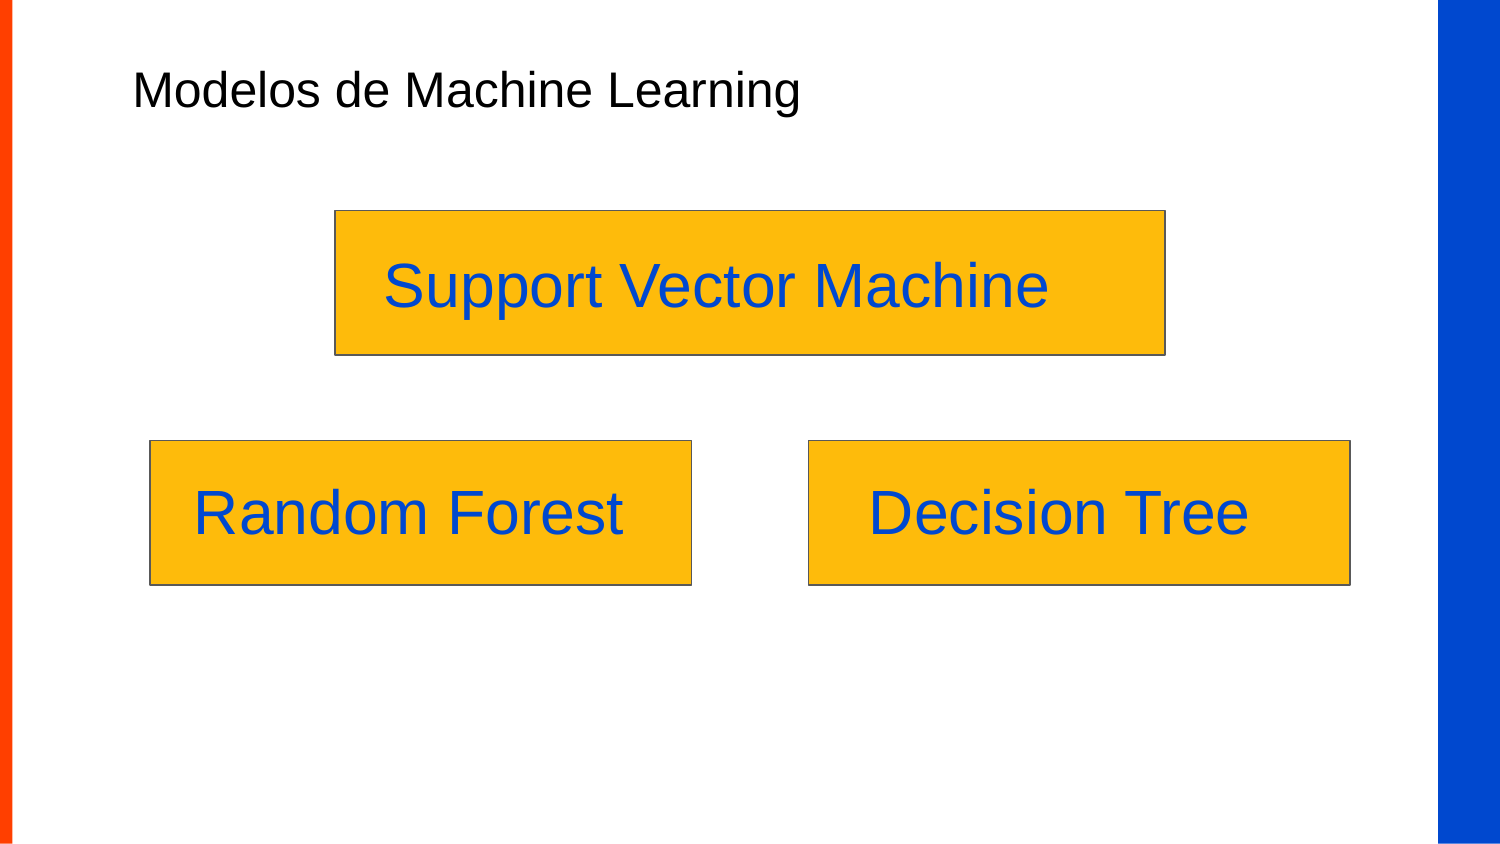

# Modelos de Machine Learning

Support Vector Machine

Decision Tree
Random Forest